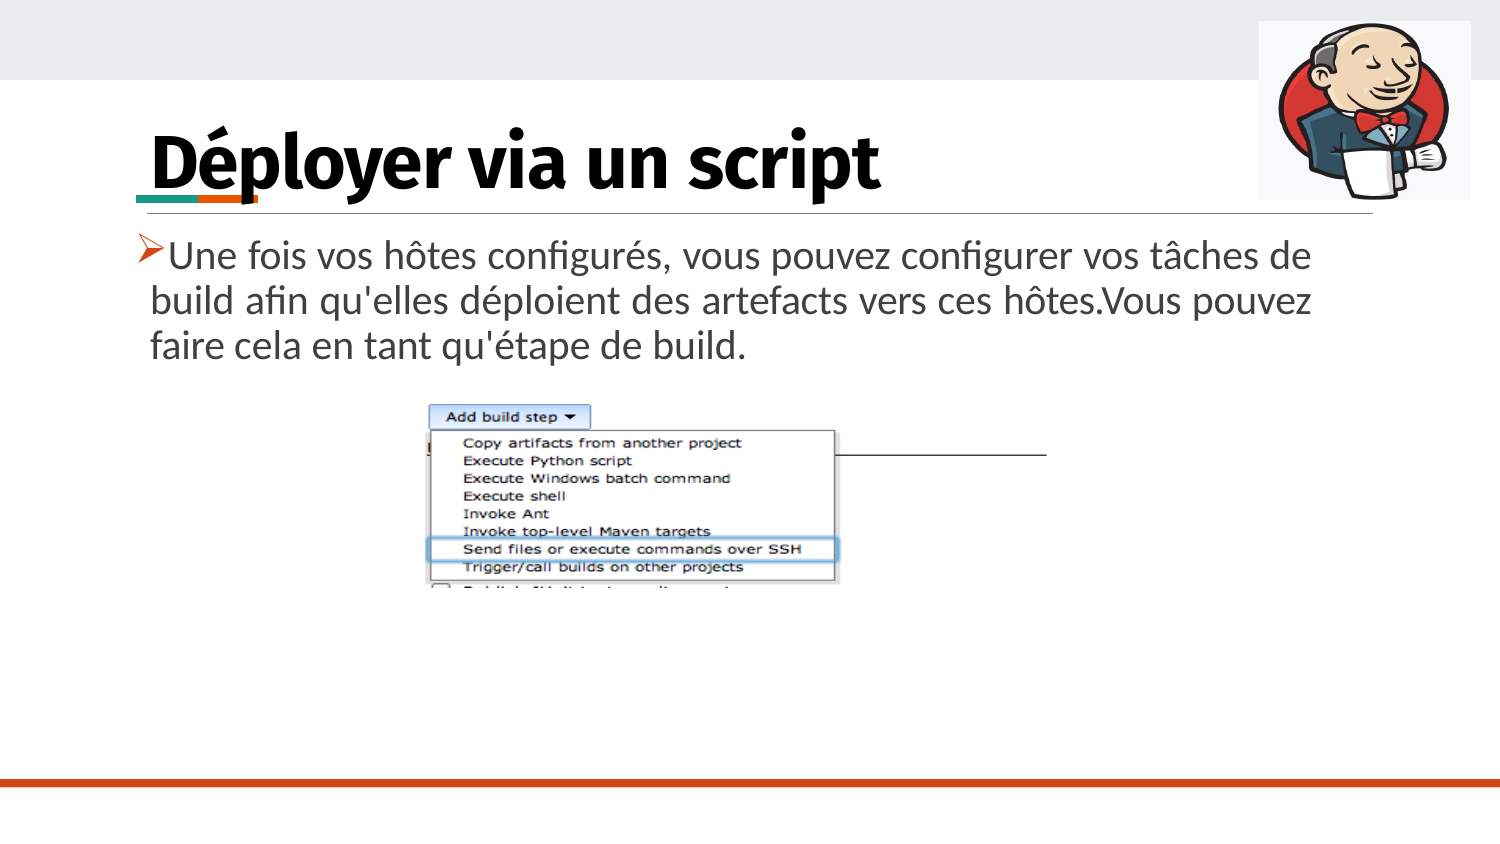

# Déployer via un script

Une fois vos hôtes configurés, vous pouvez configurer vos tâches de  build afin qu'elles déploient des artefacts vers ces hôtes.Vous pouvez  faire cela en tant qu'étape de build.